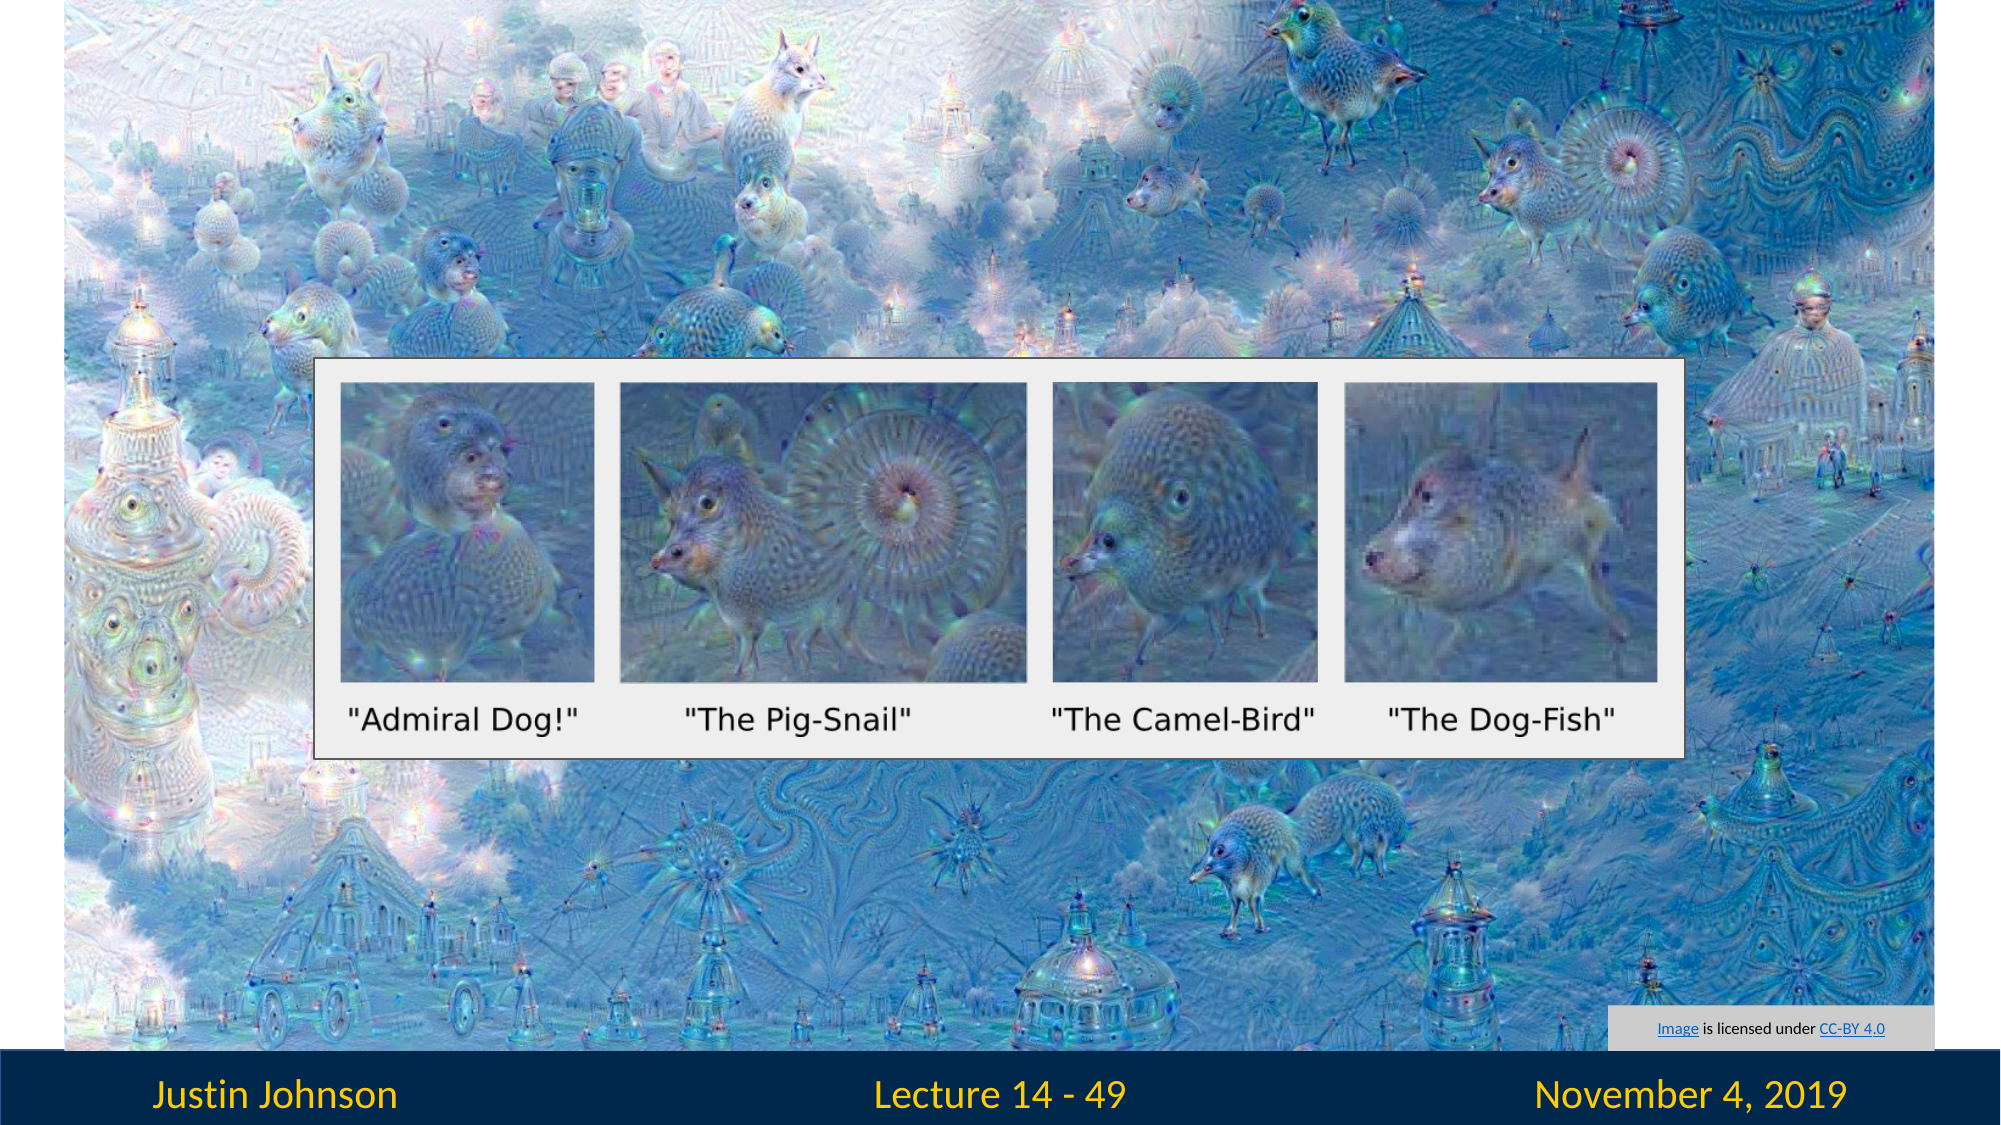

Image is licensed under CC-BY 4.0
Justin Johnson
November 4, 2019
Lecture 14 - 49